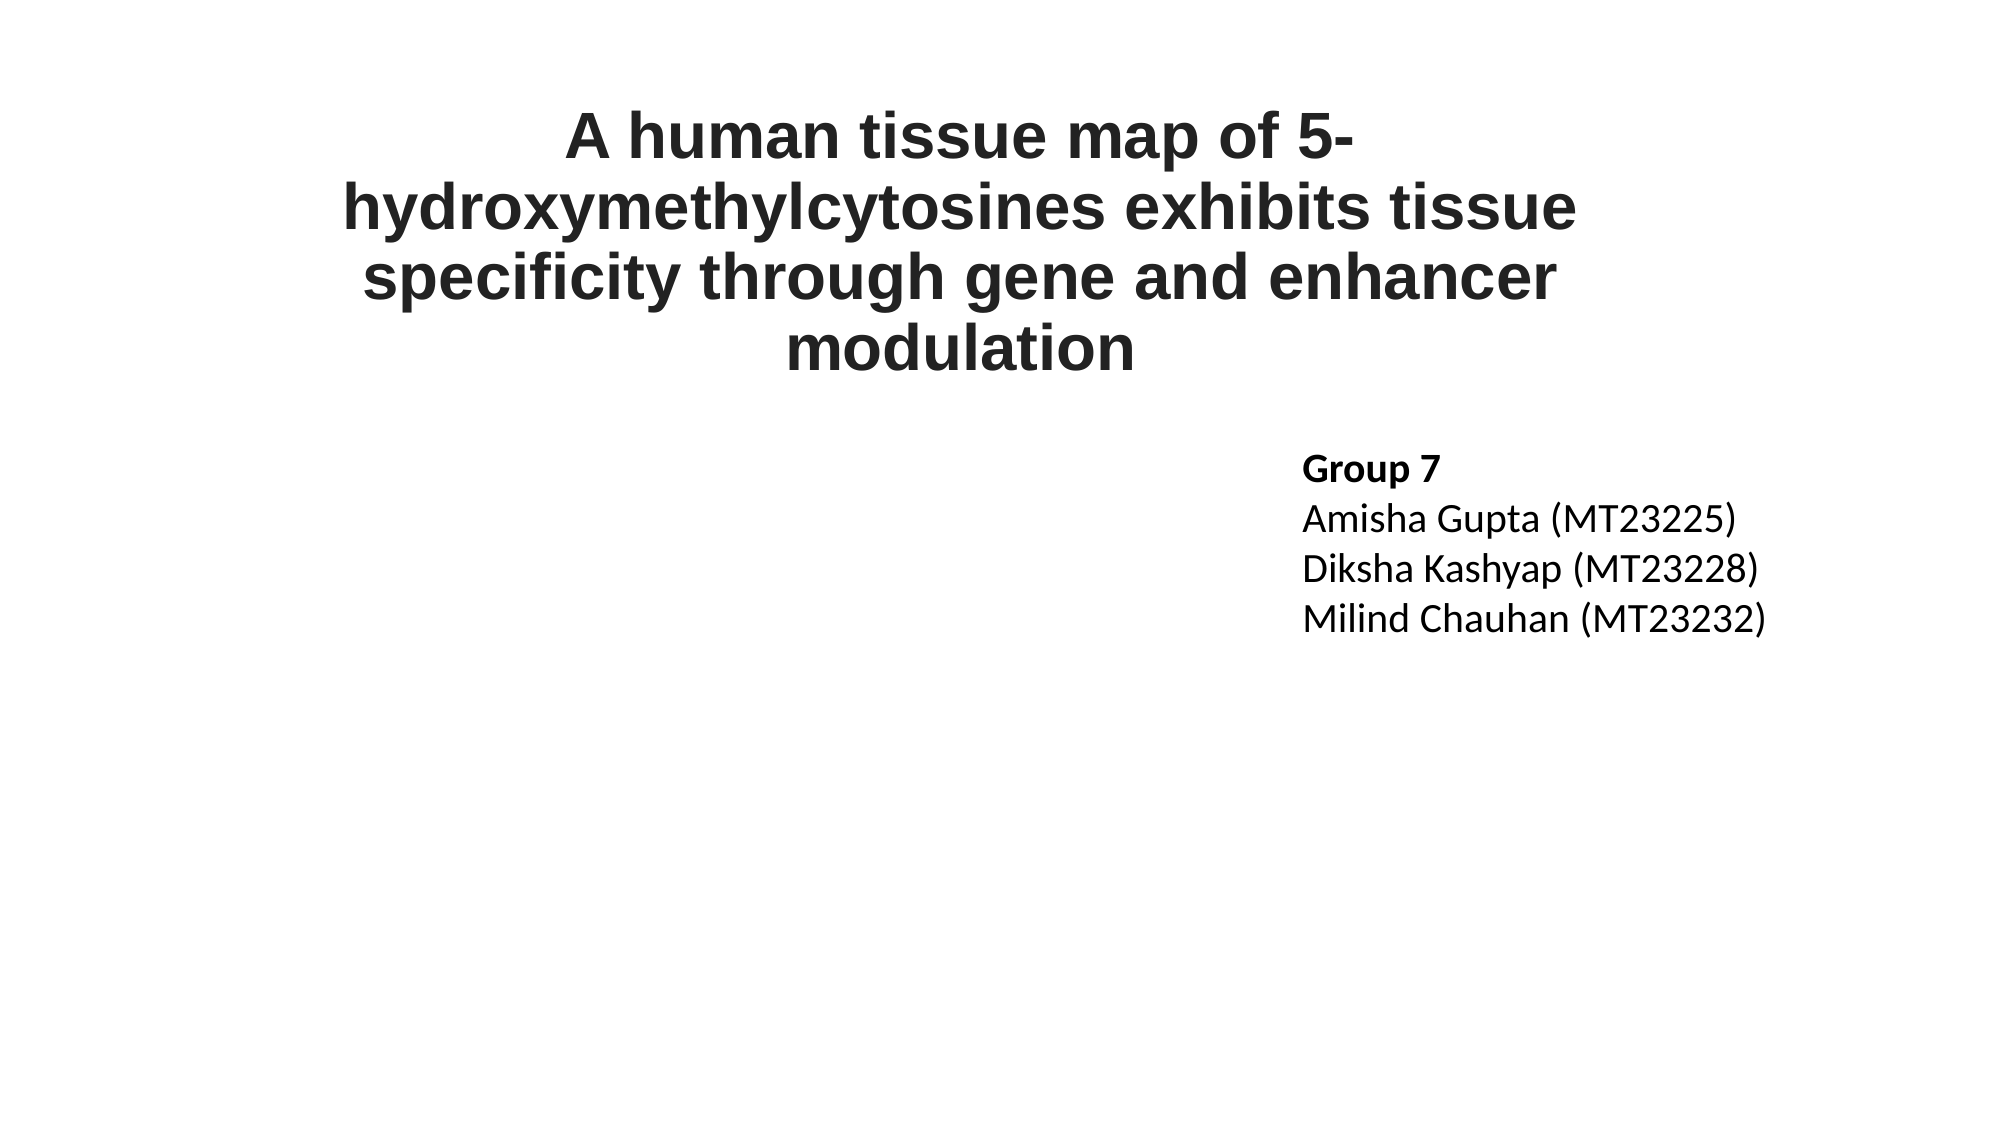

A human tissue map of 5-hydroxymethylcytosines exhibits tissue specificity through gene and enhancer modulation
Group 7
Amisha Gupta (MT23225)
Diksha Kashyap (MT23228)
Milind Chauhan (MT23232)